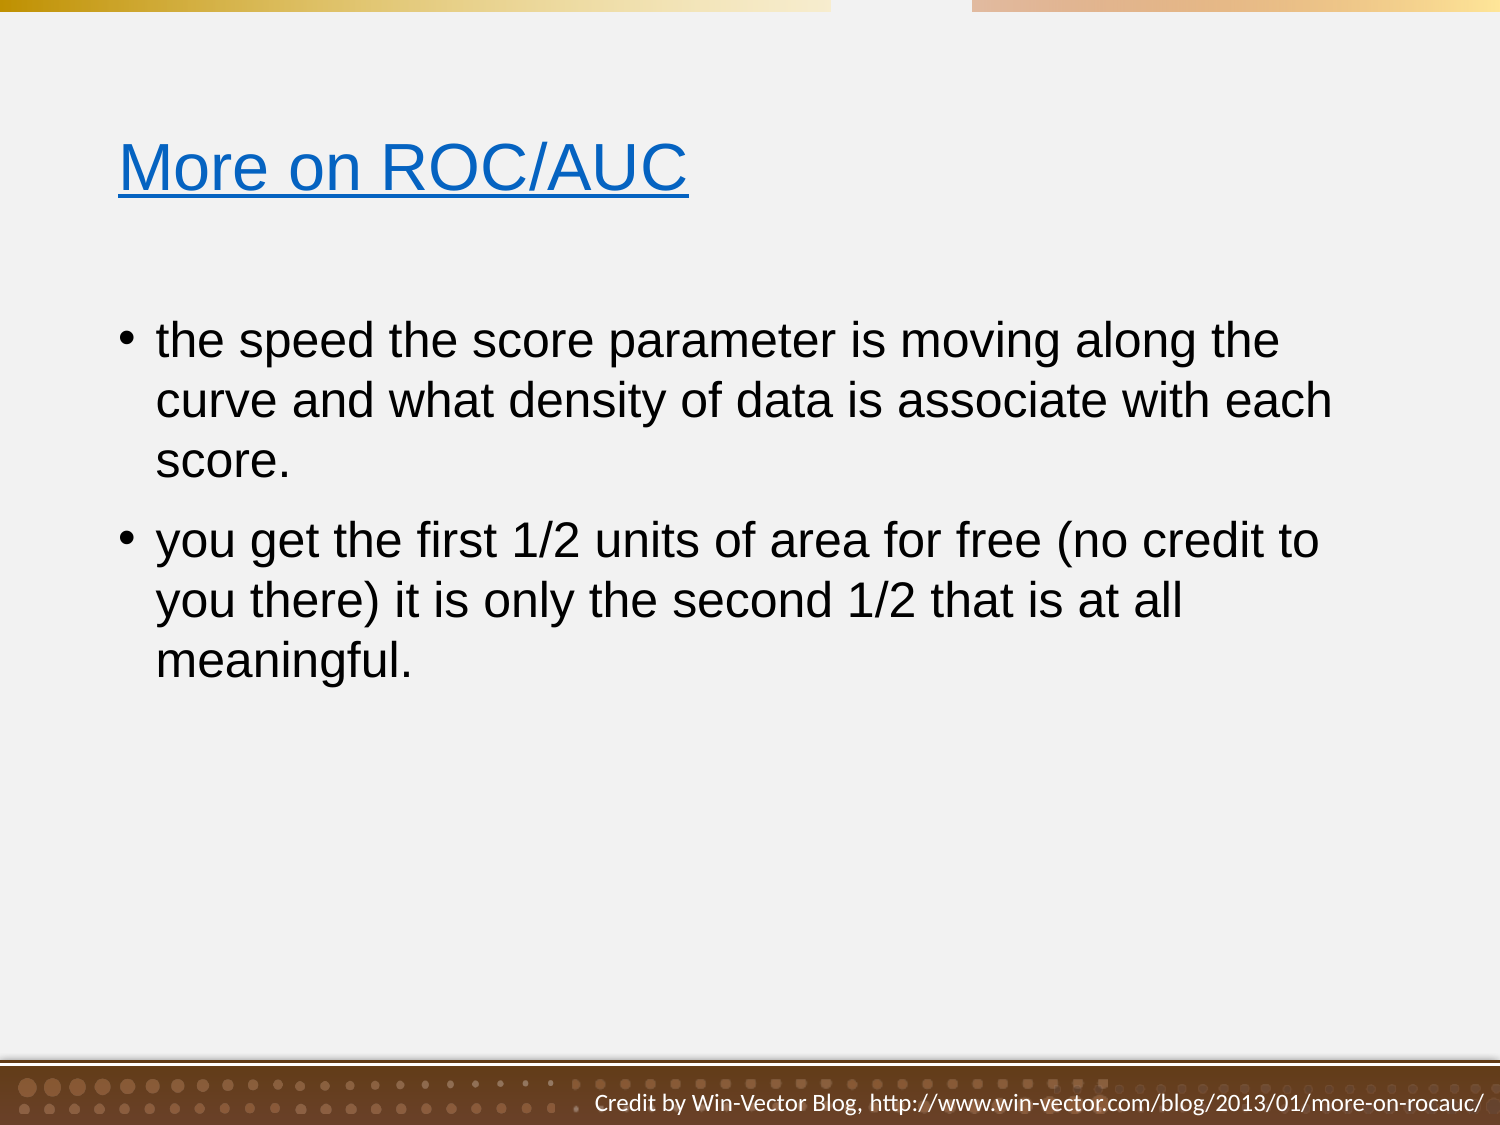

# More on ROC/AUC
the speed the score parameter is moving along the curve and what density of data is associate with each score.
you get the first 1/2 units of area for free (no credit to you there) it is only the second 1/2 that is at all meaningful.
Credit by Win-Vector Blog, http://www.win-vector.com/blog/2013/01/more-on-rocauc/